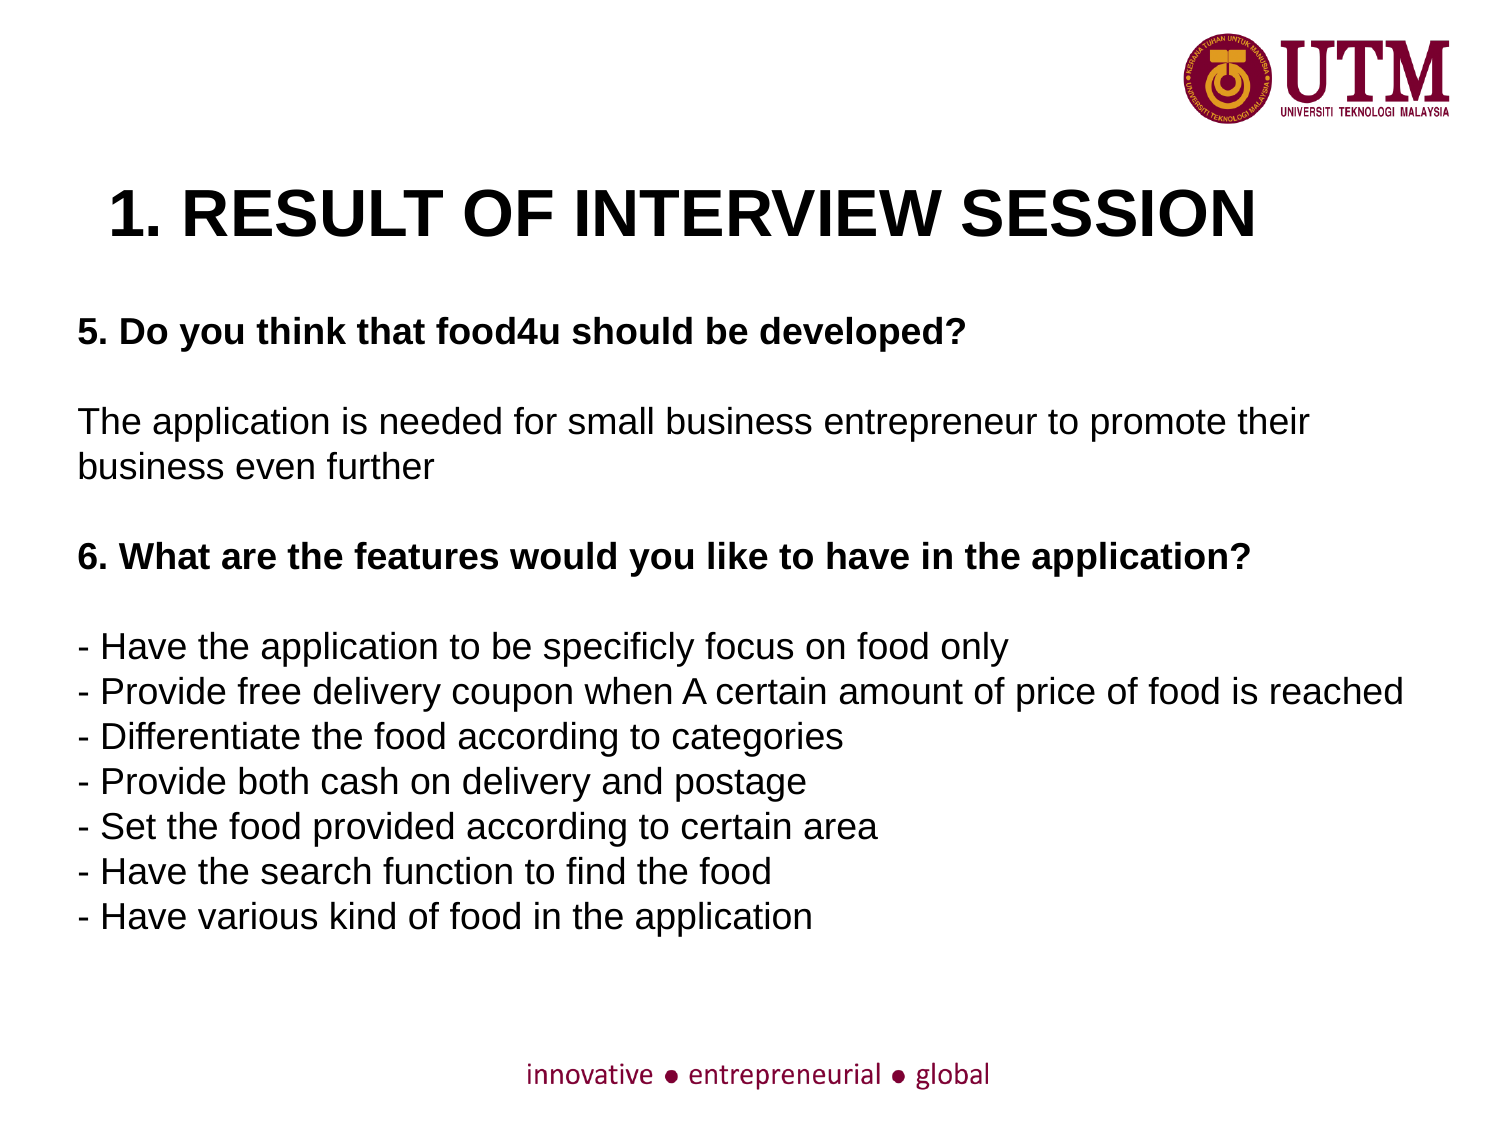

1. RESULT OF INTERVIEW SESSION
5. Do you think that food4u should be developed?

The application is needed for small business entrepreneur to promote their business even further

6. What are the features would you like to have in the application?

- Have the application to be specificly focus on food only
- Provide free delivery coupon when A certain amount of price of food is reached
- Differentiate the food according to categories
- Provide both cash on delivery and postage
- Set the food provided according to certain area
- Have the search function to find the food
- Have various kind of food in the application